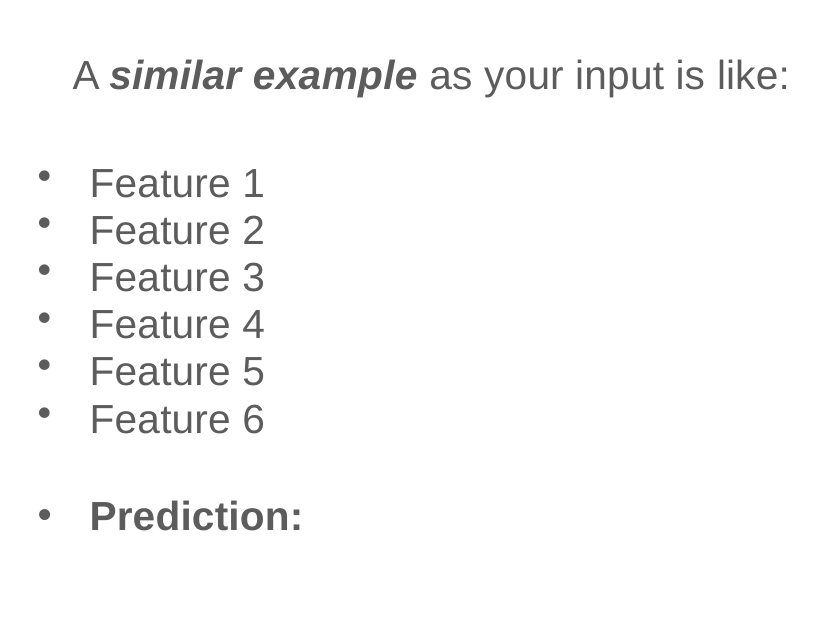

A similar example as your input is like:

Feature 1
Feature 2
Feature 3
Feature 4
Feature 5
Feature 6

Prediction: